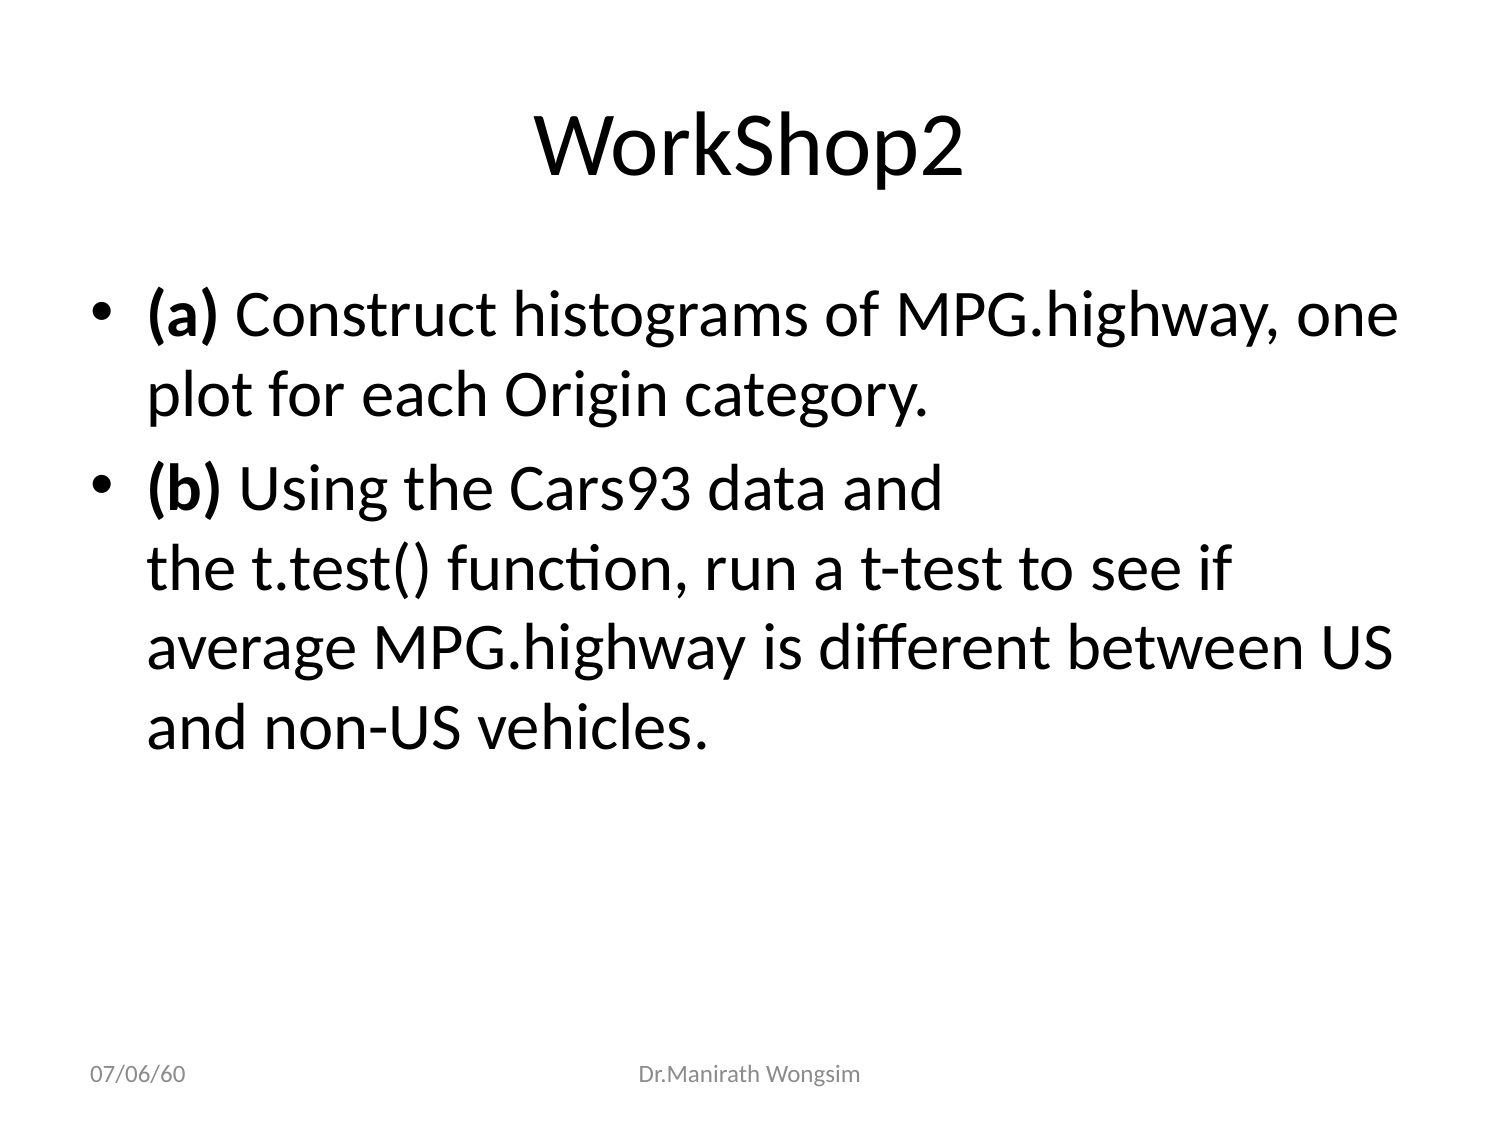

# WorkShop2
(a) Construct histograms of MPG.highway, one plot for each Origin category.
(b) Using the Cars93 data and the t.test() function, run a t-test to see if average MPG.highway is different between US and non-US vehicles.
07/06/60
Dr.Manirath Wongsim